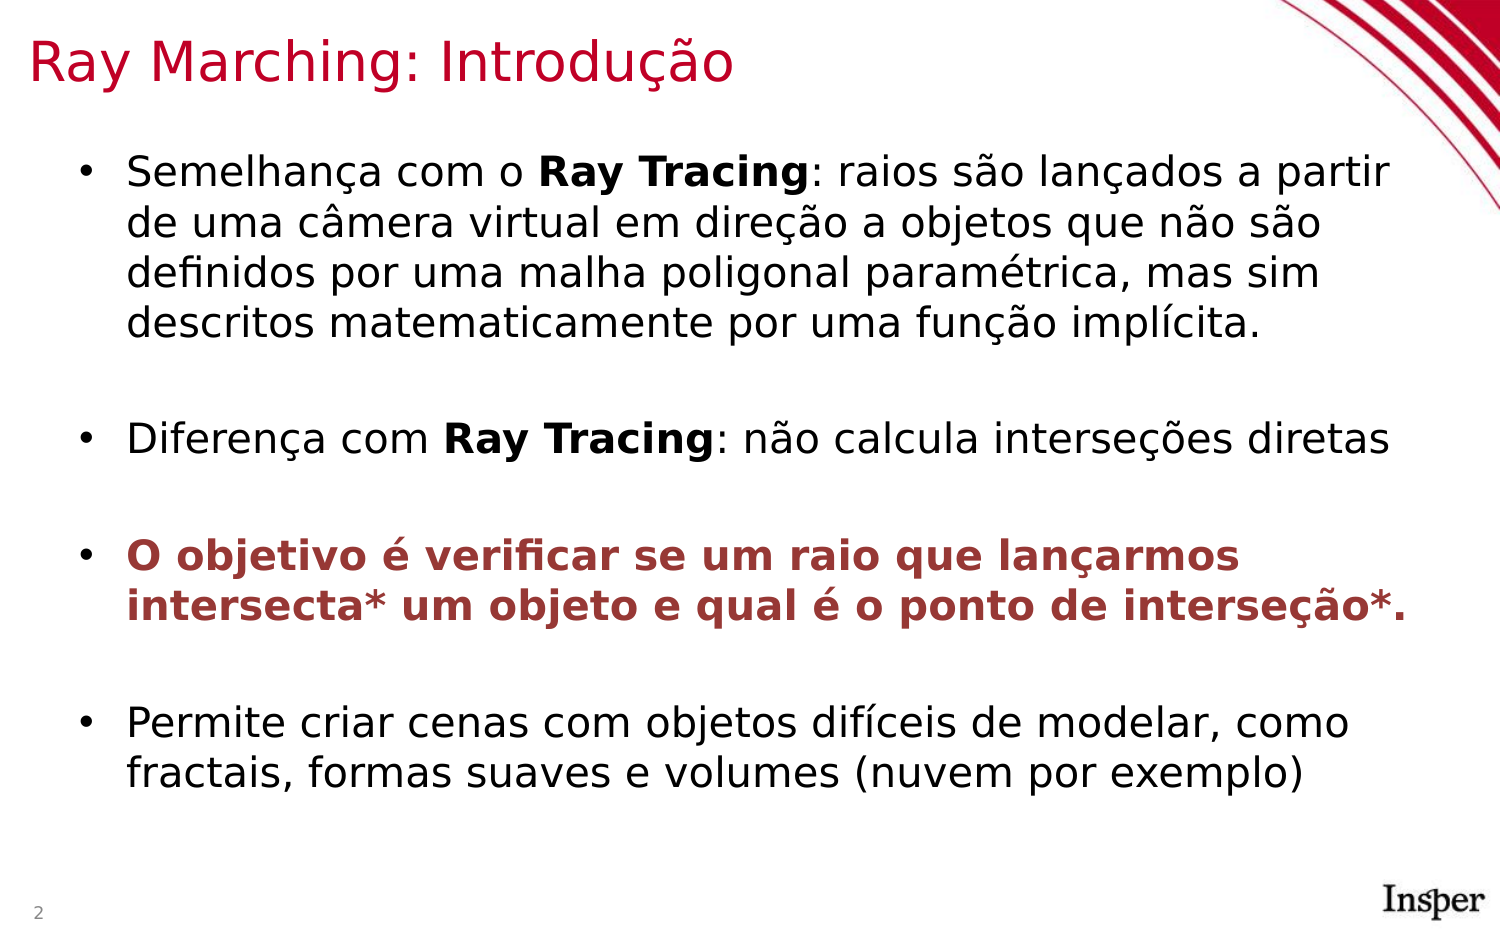

# Ray Marching: Introdução
Semelhança com o Ray Tracing: raios são lançados a partir de uma câmera virtual em direção a objetos que não são definidos por uma malha poligonal paramétrica, mas sim descritos matematicamente por uma função implícita.

Diferença com Ray Tracing: não calcula interseções diretas

O objetivo é verificar se um raio que lançarmos intersecta* um objeto e qual é o ponto de interseção*.

Permite criar cenas com objetos difíceis de modelar, como fractais, formas suaves e volumes (nuvem por exemplo)
2